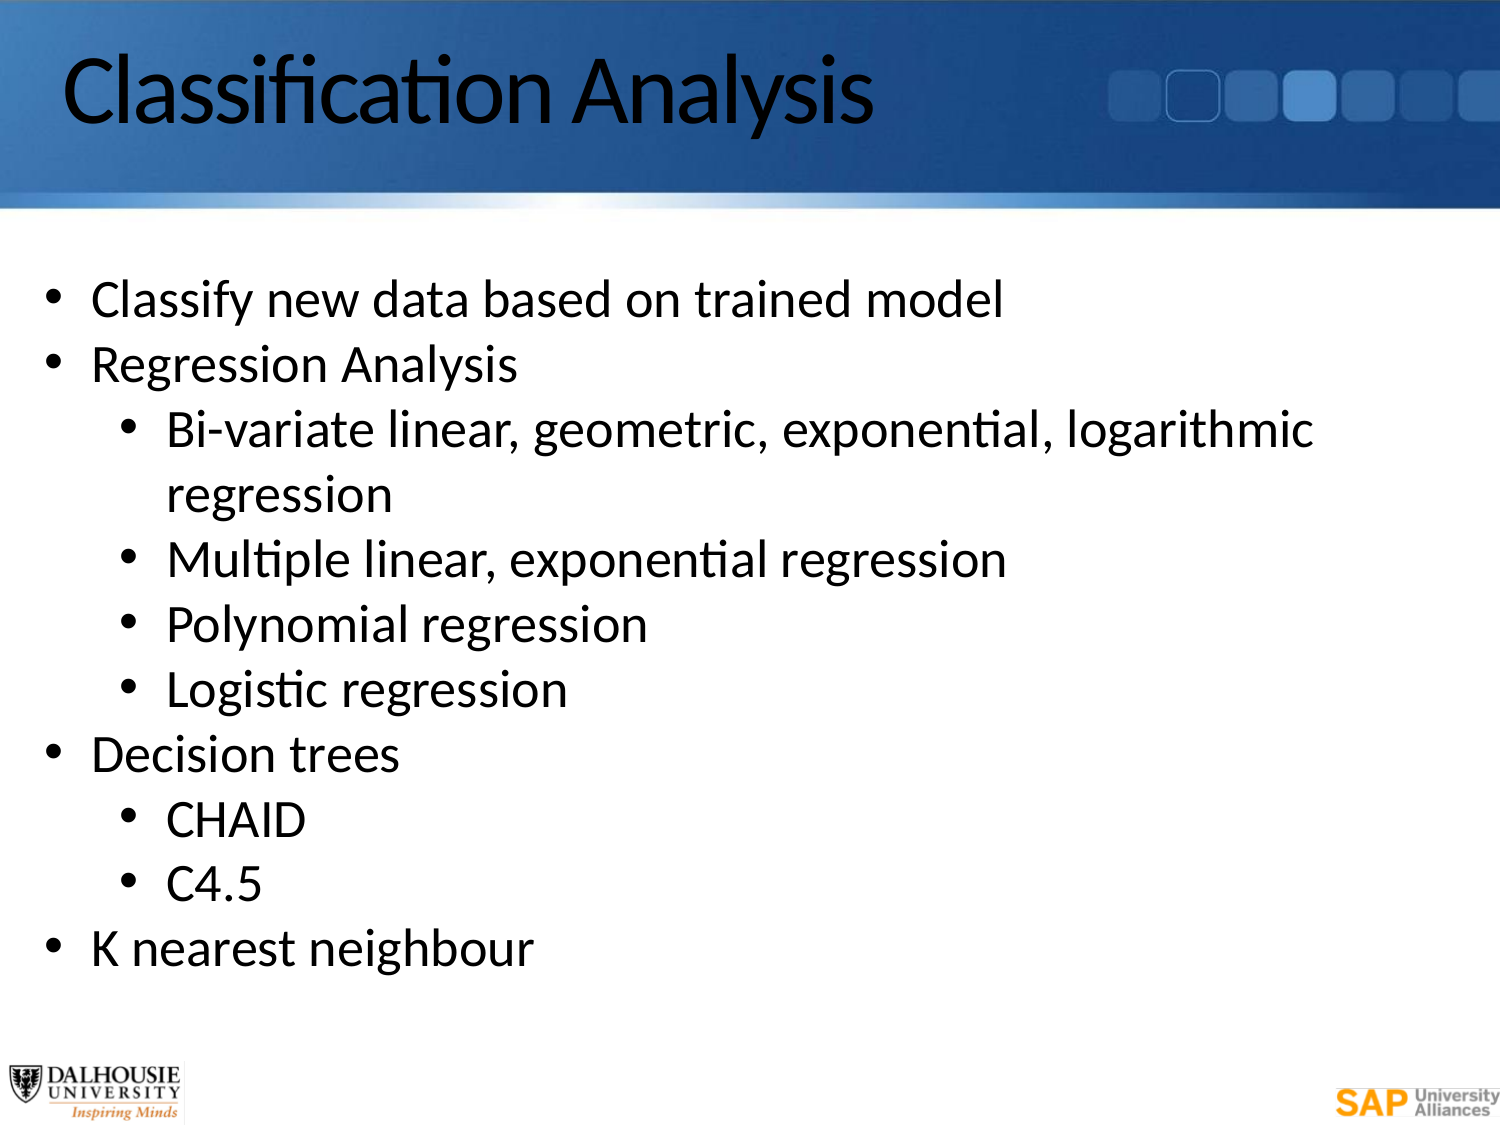

# Classification Analysis
Classify new data based on trained model
Regression Analysis
Bi-variate linear, geometric, exponential, logarithmic regression
Multiple linear, exponential regression
Polynomial regression
Logistic regression
Decision trees
CHAID
C4.5
K nearest neighbour